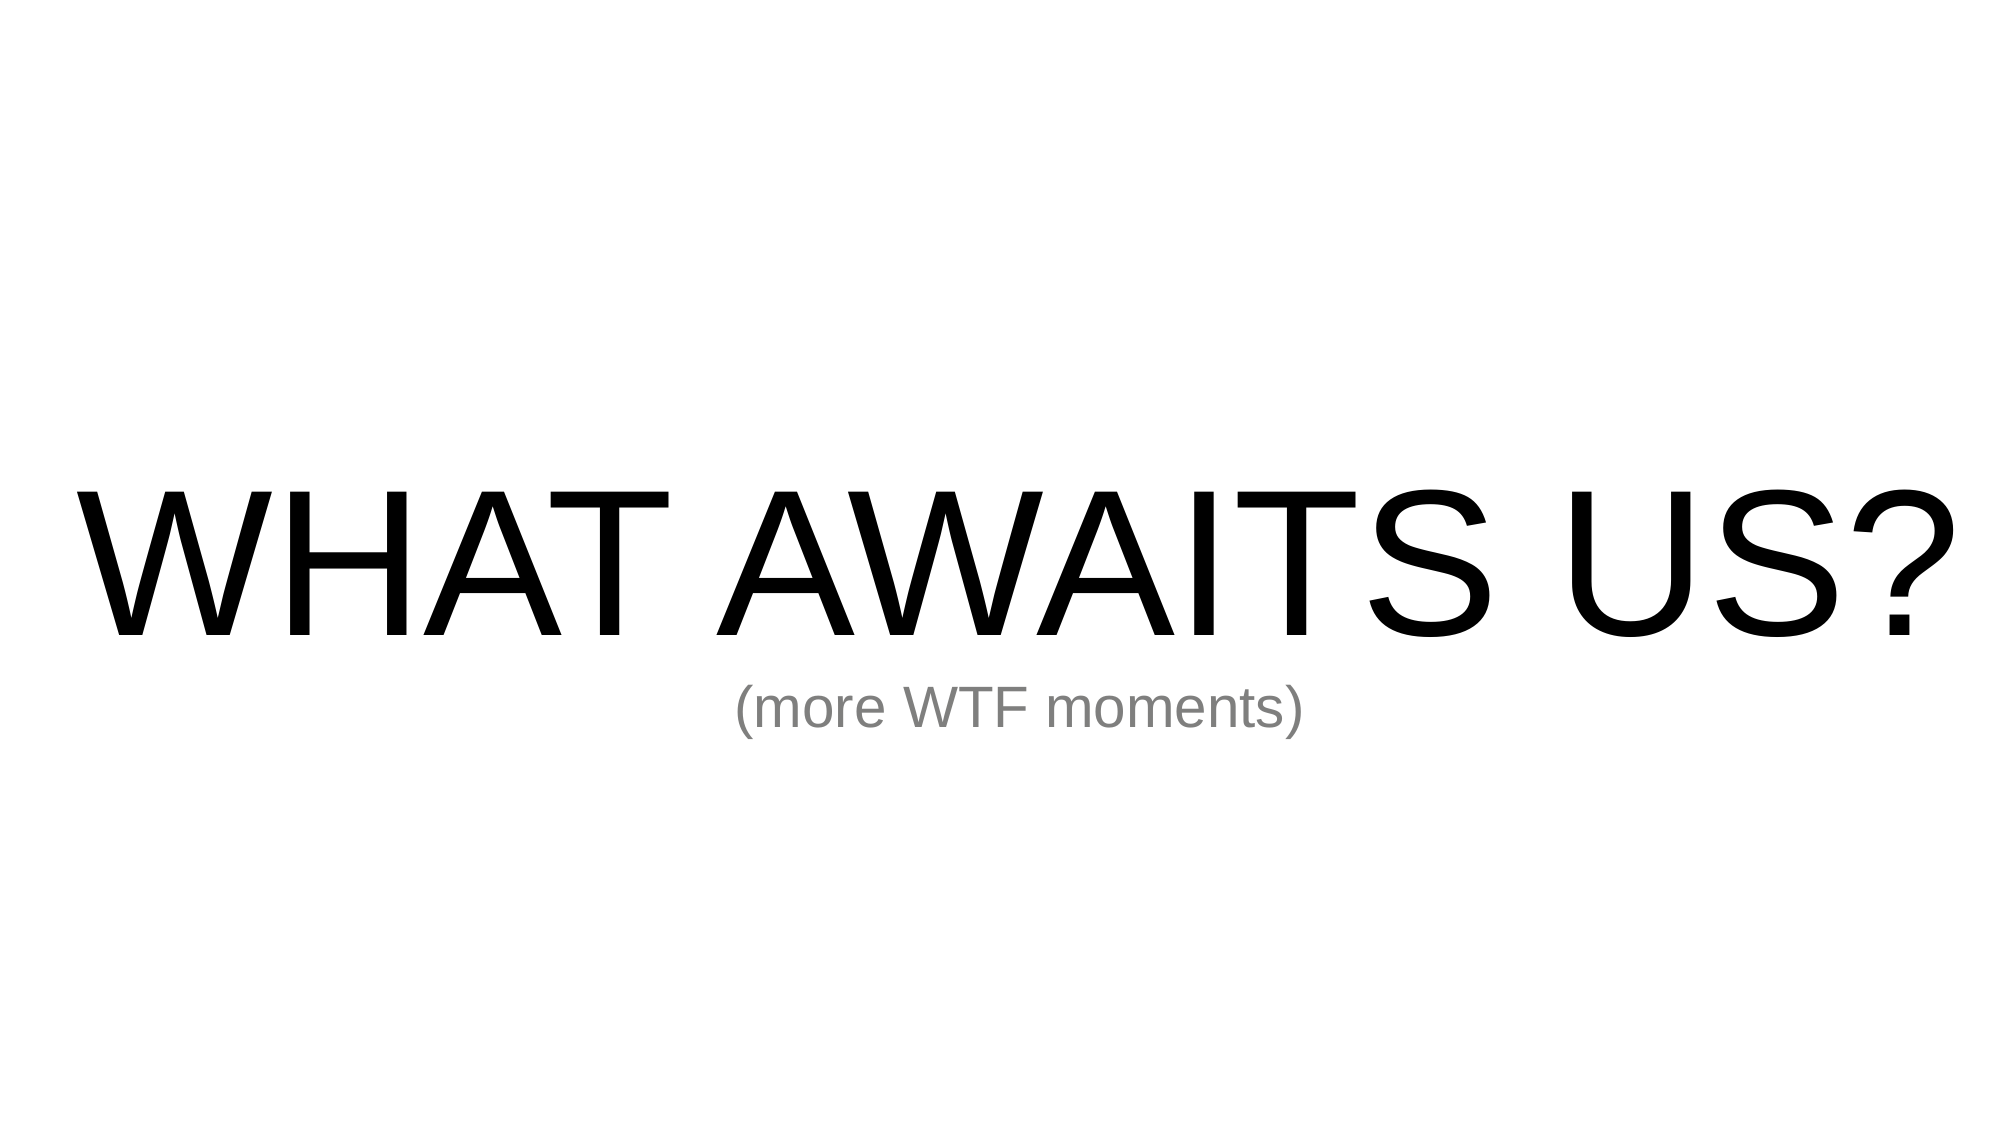

WHAT AWAITS US?
# (more WTF moments)